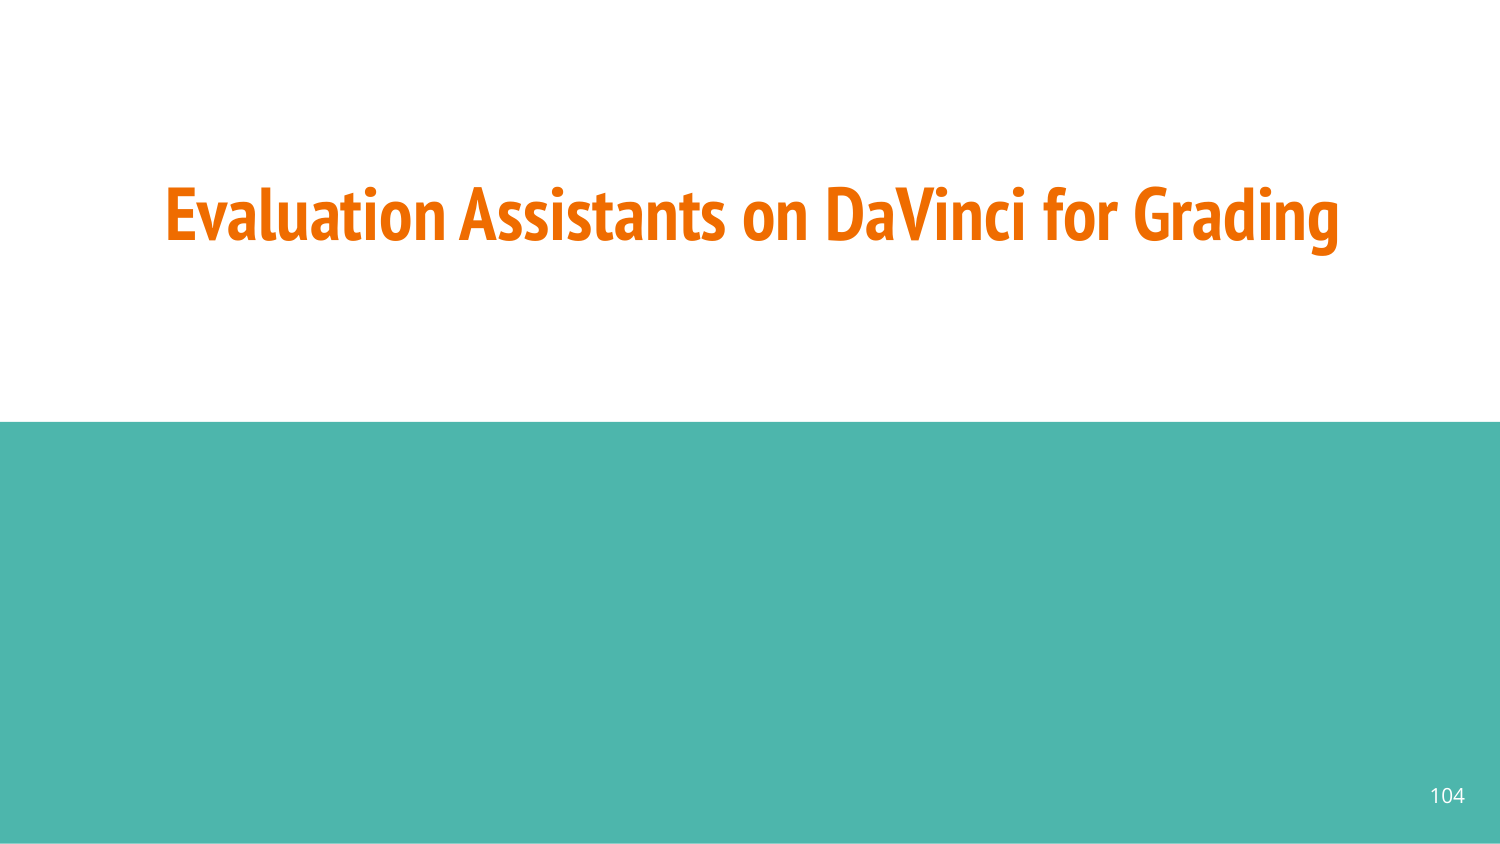

# Evaluation Assistants on DaVinci for Grading
104